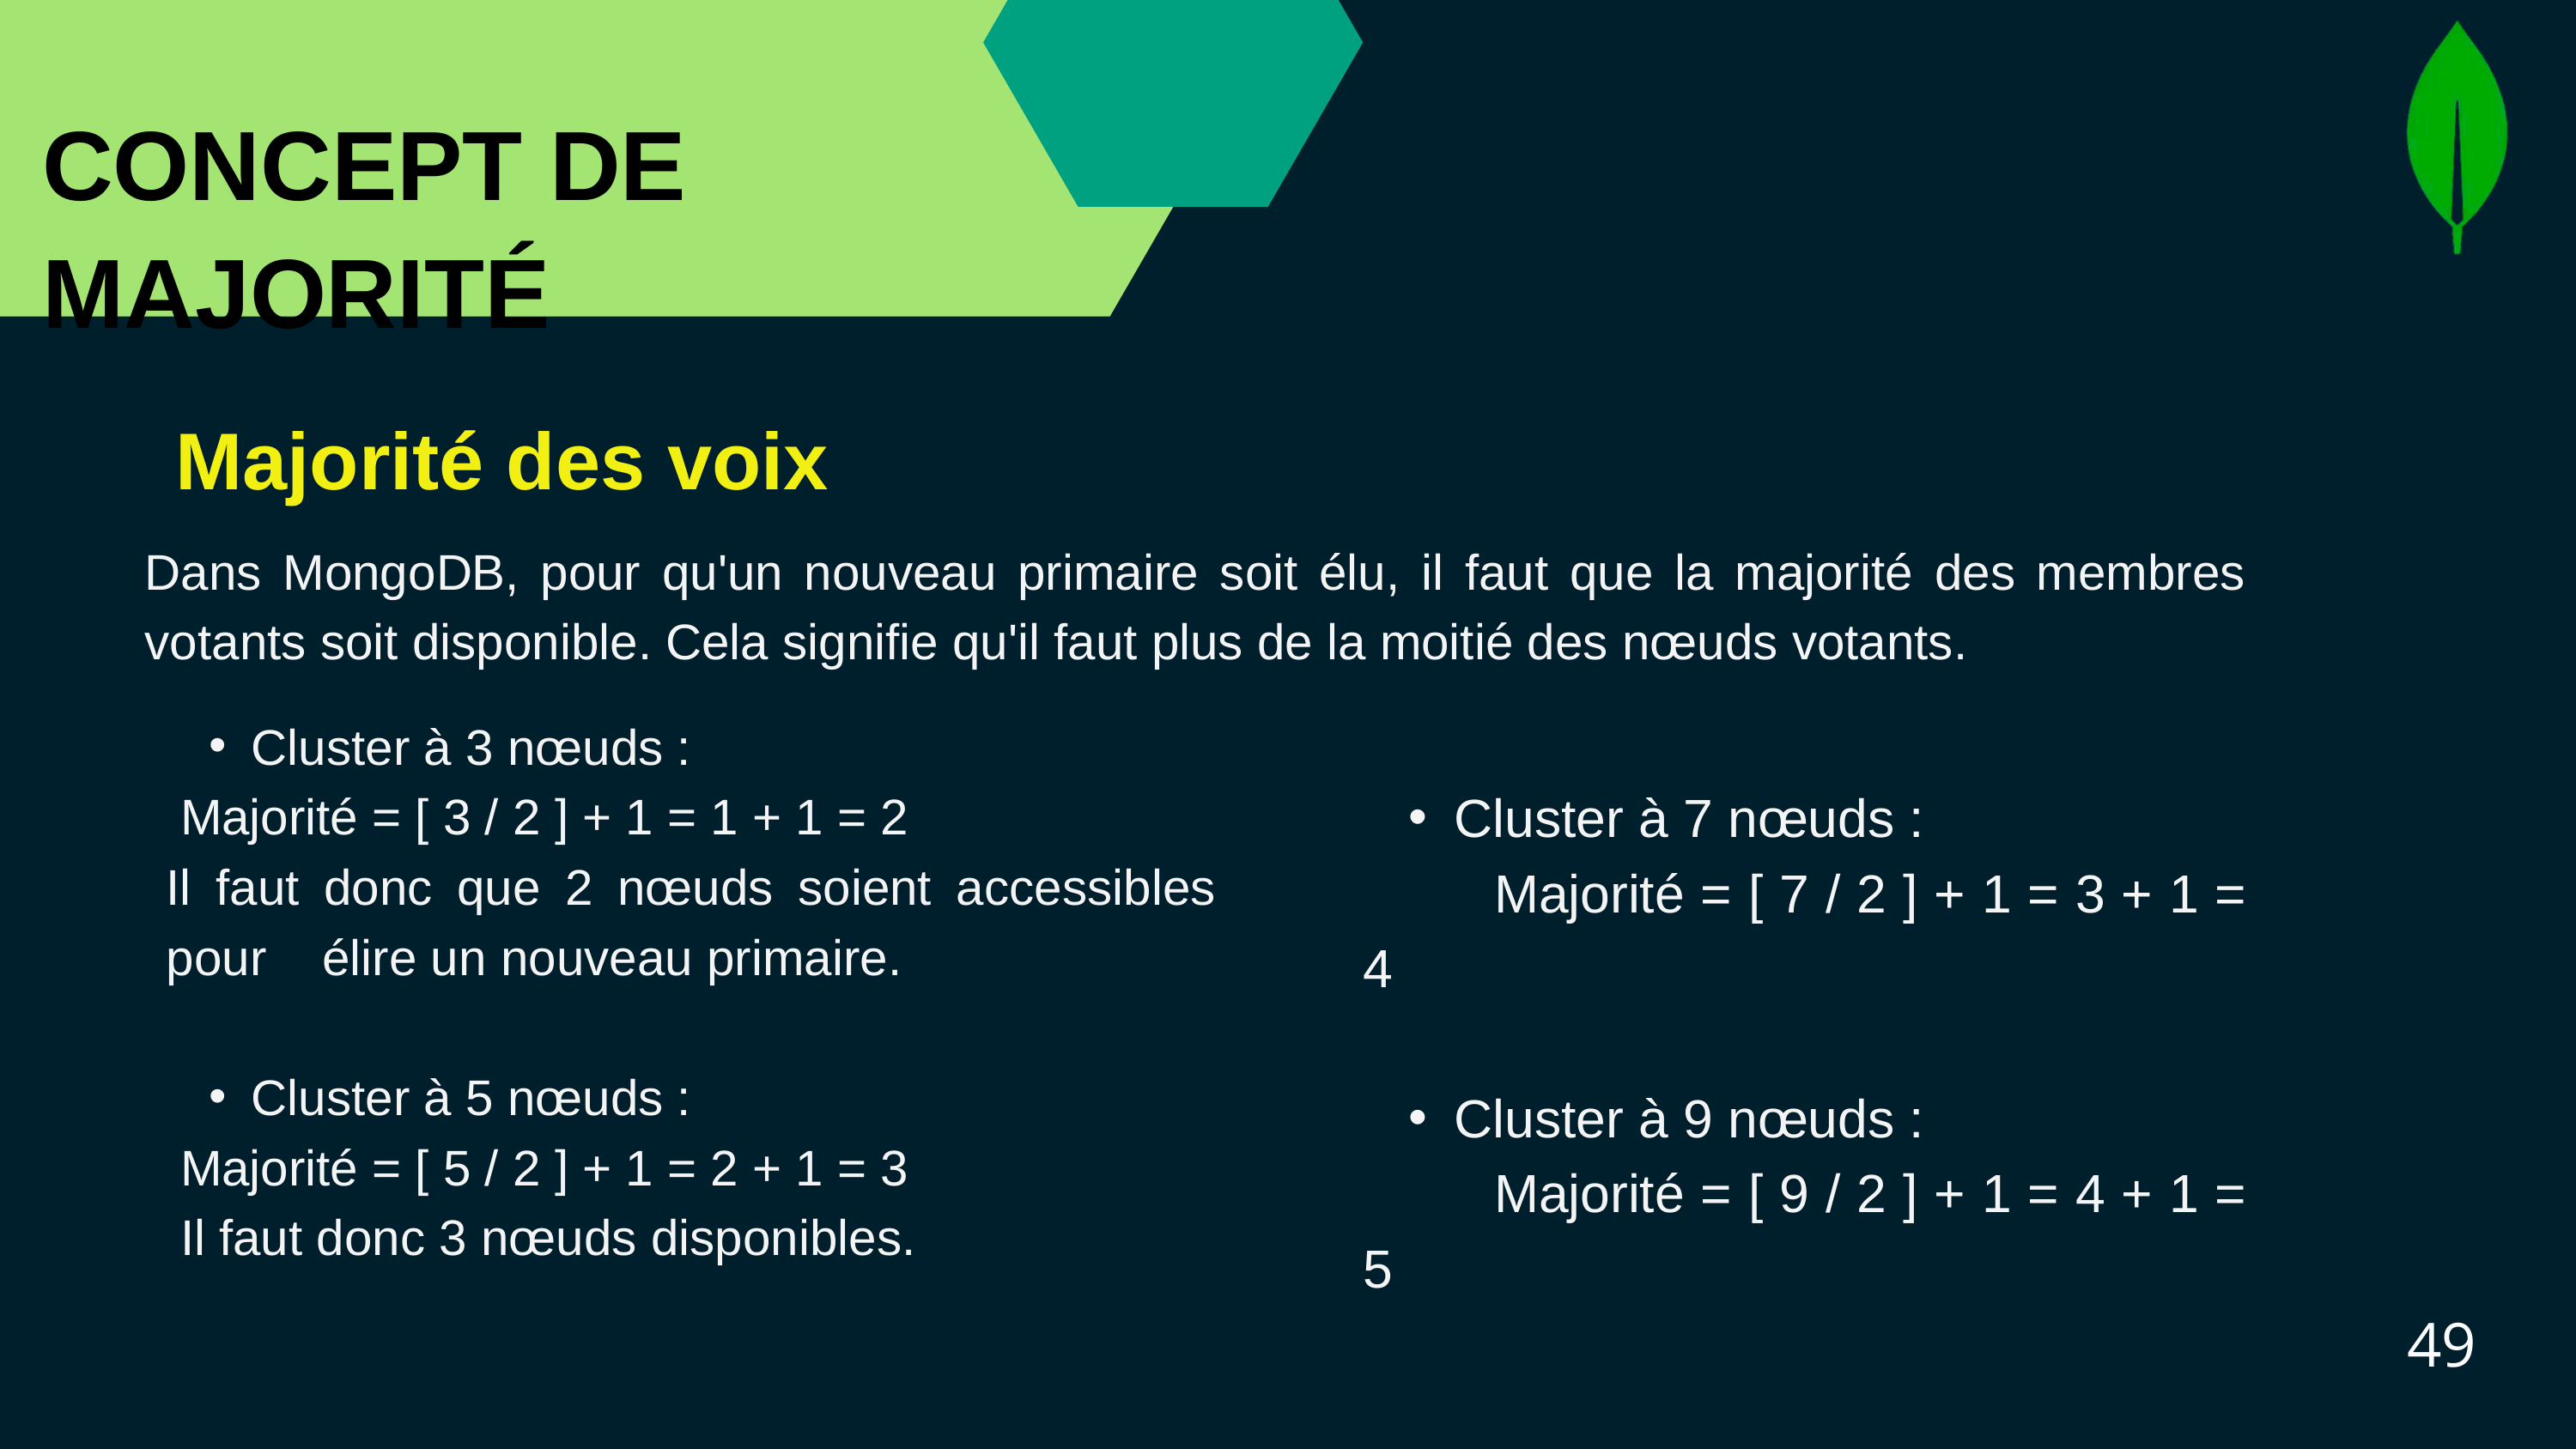

CONCEPT DE MAJORITÉ
Majorité des voix
Dans MongoDB, pour qu'un nouveau primaire soit élu, il faut que la majorité des membres votants soit disponible. Cela signifie qu'il faut plus de la moitié des nœuds votants.
Cluster à 3 nœuds :
 Majorité = [ 3 / 2 ] + 1 = 1 + 1 = 2
Il faut donc que 2 nœuds soient accessibles pour    élire un nouveau primaire.

Cluster à 5 nœuds :
 Majorité = [ 5 / 2 ] + 1 = 2 + 1 = 3
 Il faut donc 3 nœuds disponibles.

Cluster à 7 nœuds :
        Majorité = [ 7 / 2 ] + 1 = 3 + 1 = 4

Cluster à 9 nœuds :
        Majorité = [ 9 / 2 ] + 1 = 4 + 1 = 5

49